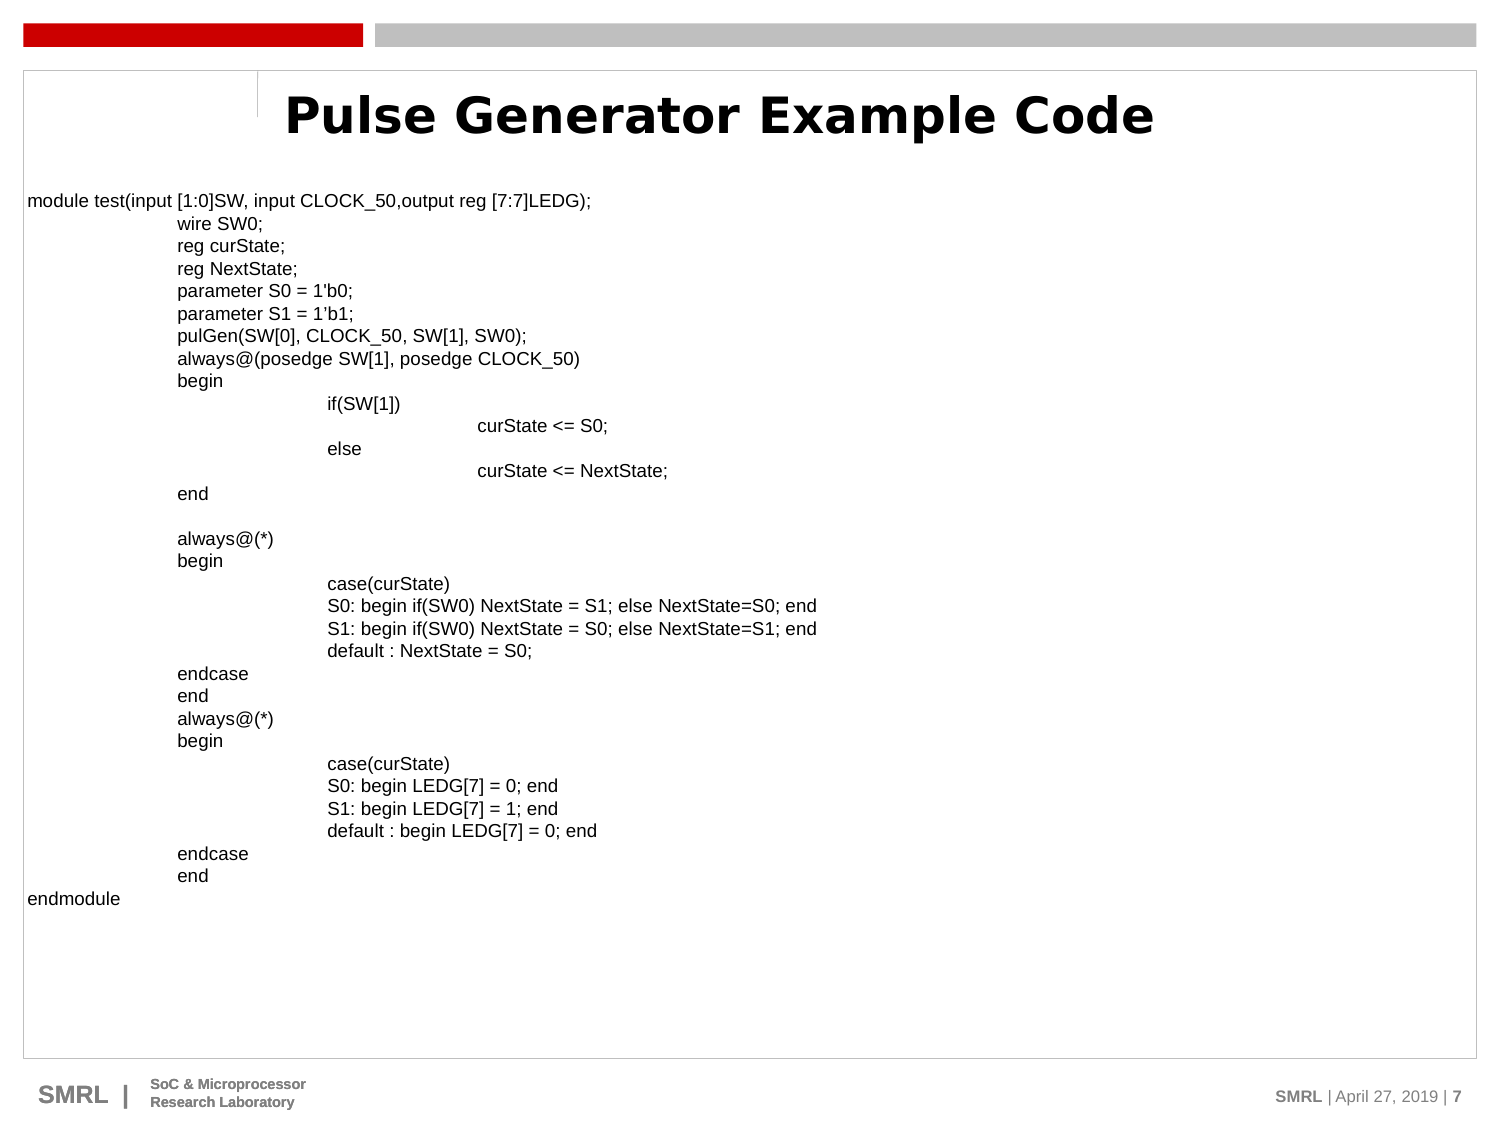

Pulse Generator Example Code
module test(input [1:0]SW, input CLOCK_50,output reg [7:7]LEDG);
	wire SW0;
	reg curState;
	reg NextState;
	parameter S0 = 1'b0;
	parameter S1 = 1’b1;
	pulGen(SW[0], CLOCK_50, SW[1], SW0);
	always@(posedge SW[1], posedge CLOCK_50)
	begin
		if(SW[1])
			curState <= S0;
		else
			curState <= NextState;
	end

	always@(*)
	begin
		case(curState)
		S0: begin if(SW0) NextState = S1; else NextState=S0; end
		S1: begin if(SW0) NextState = S0; else NextState=S1; end
		default : NextState = S0;
	endcase
	end
	always@(*)
	begin
		case(curState)
		S0: begin LEDG[7] = 0; end
		S1: begin LEDG[7] = 1; end
		default : begin LEDG[7] = 0; end
	endcase
	end
endmodule